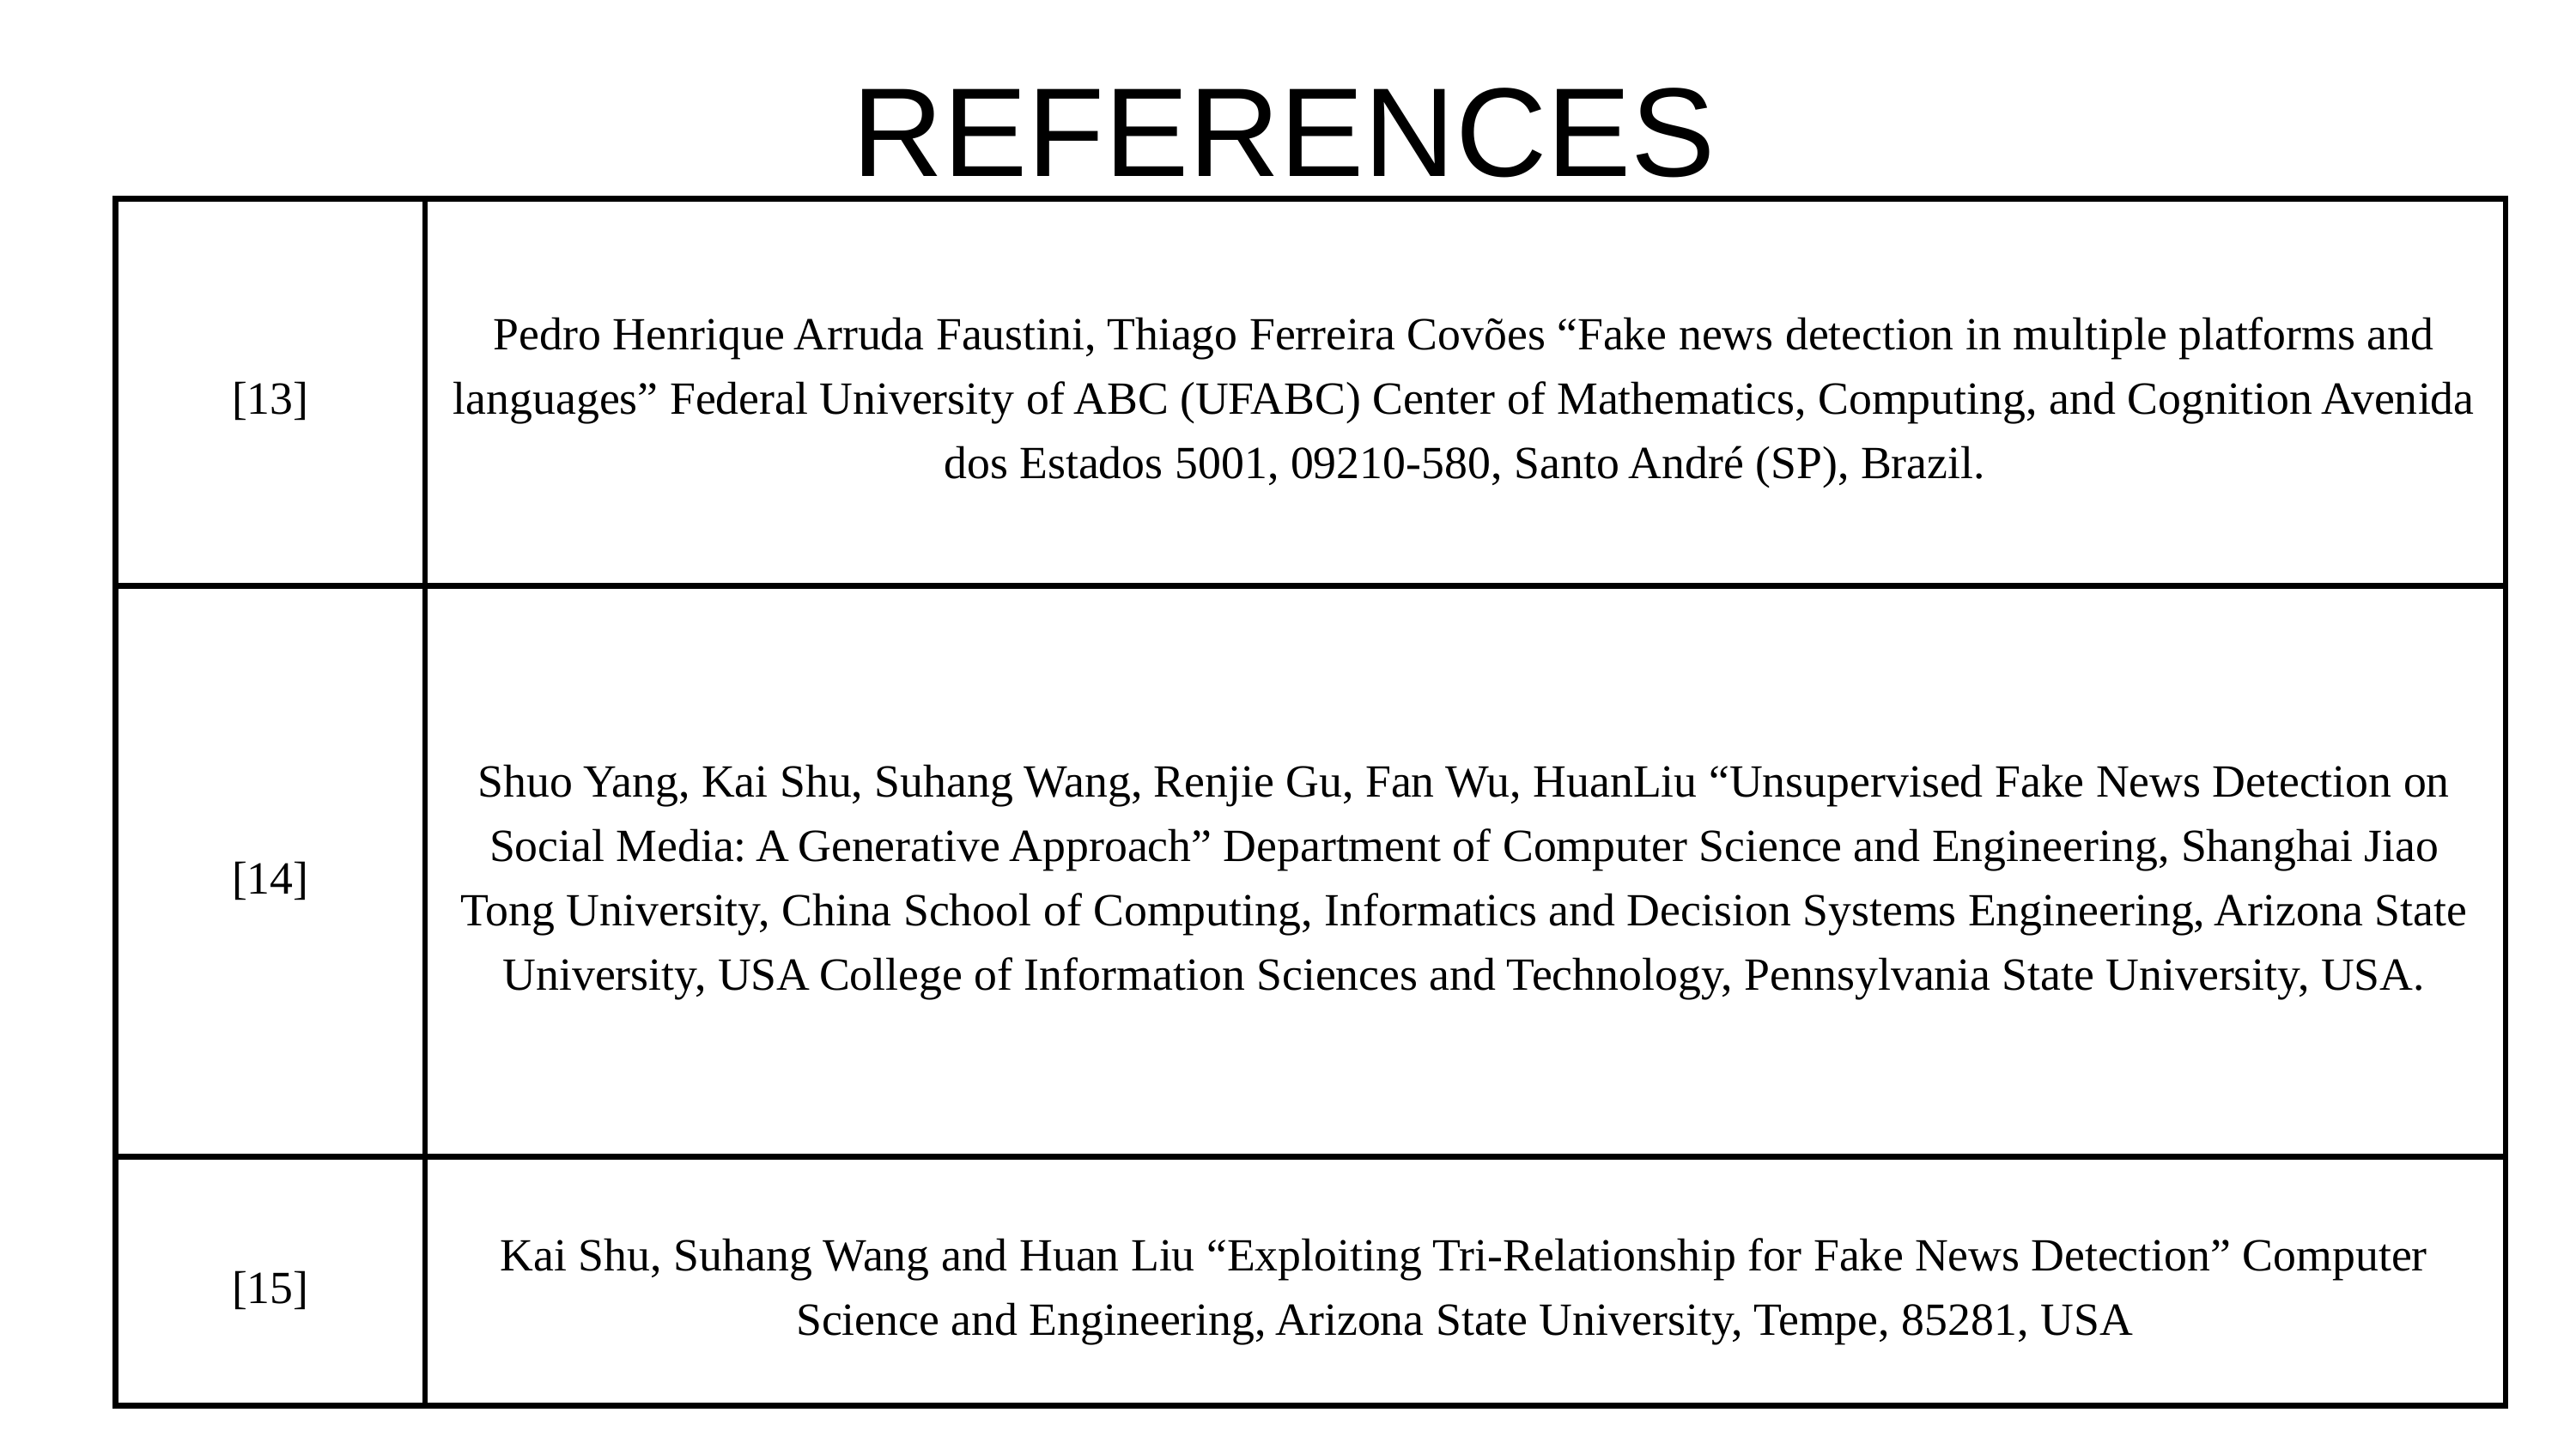

REFERENCES
| [13] | Pedro Henrique Arruda Faustini, Thiago Ferreira Covões “Fake news detection in multiple platforms and languages” Federal University of ABC (UFABC) Center of Mathematics, Computing, and Cognition Avenida dos Estados 5001, 09210-580, Santo André (SP), Brazil. |
| --- | --- |
| [14] | Shuo Yang, Kai Shu, Suhang Wang, Renjie Gu, Fan Wu, HuanLiu “Unsupervised Fake News Detection on Social Media: A Generative Approach” Department of Computer Science and Engineering, Shanghai Jiao Tong University, China School of Computing, Informatics and Decision Systems Engineering, Arizona State University, USA College of Information Sciences and Technology, Pennsylvania State University, USA. |
| [15] | Kai Shu, Suhang Wang and Huan Liu “Exploiting Tri-Relationship for Fake News Detection” Computer Science and Engineering, Arizona State University, Tempe, 85281, USA |